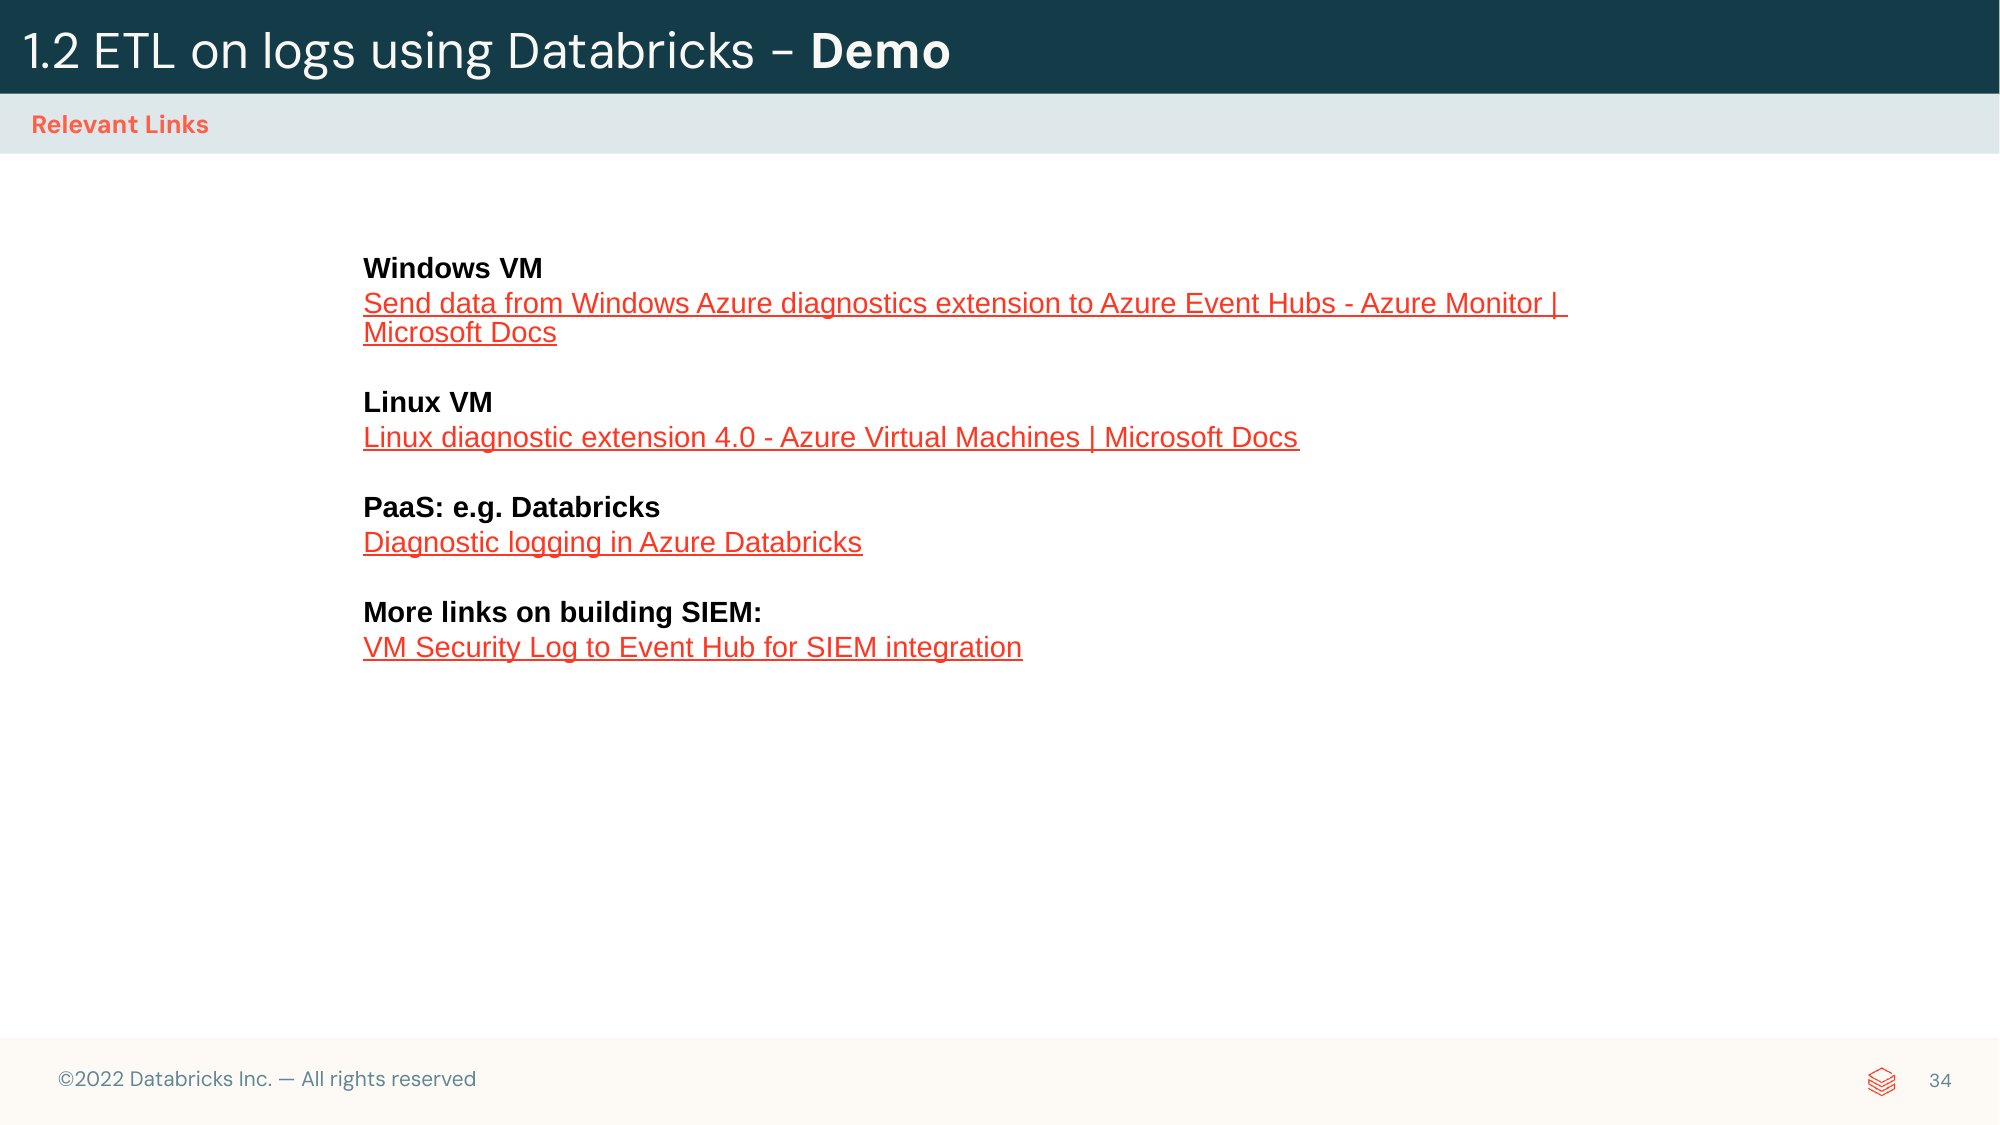

1.2 ETL on logs using Databricks - Demo

Relevant Links
Windows VM
Send data from Windows Azure diagnostics extension to Azure Event Hubs - Azure Monitor | Microsoft Docs

Linux VM
Linux diagnostic extension 4.0 - Azure Virtual Machines | Microsoft Docs

PaaS: e.g. Databricks
Diagnostic logging in Azure Databricks

More links on building SIEM:
VM Security Log to Event Hub for SIEM integration

34